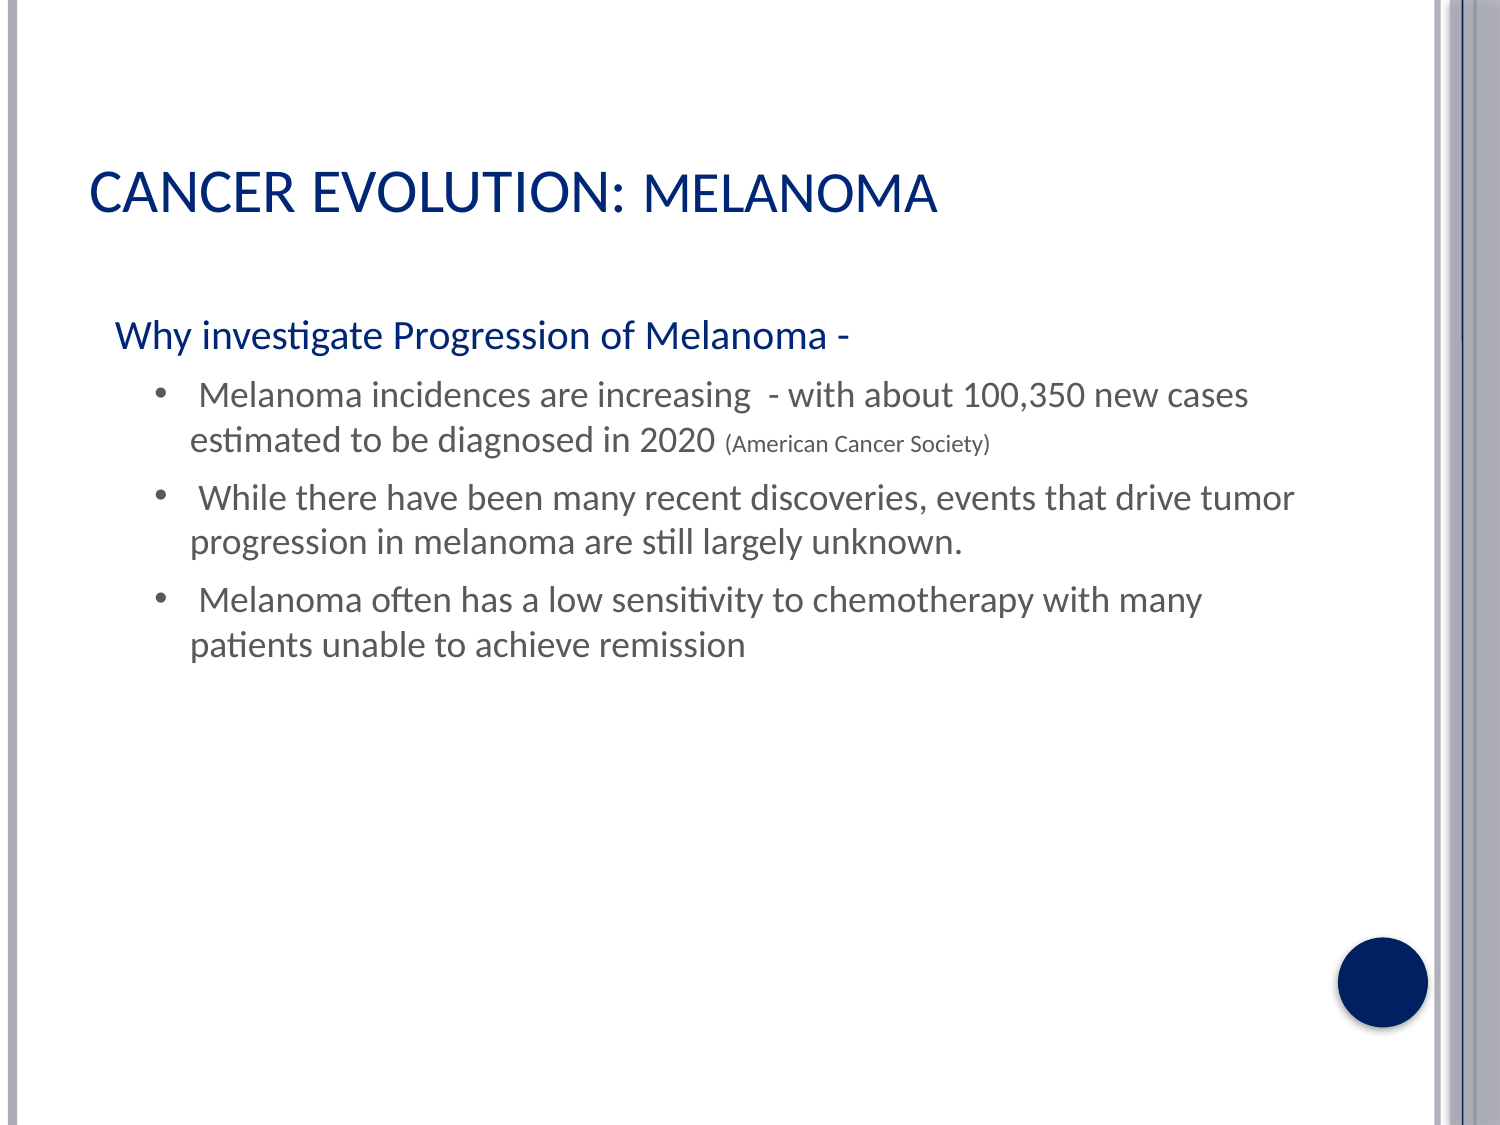

# Cancer Evolution: Melanoma
Why investigate Progression of Melanoma -
 Melanoma incidences are increasing  - with about 100,350 new cases estimated to be diagnosed in 2020 (American Cancer Society)
 While there have been many recent discoveries, events that drive tumor progression in melanoma are still largely unknown.
 Melanoma often has a low sensitivity to chemotherapy with many patients unable to achieve remission